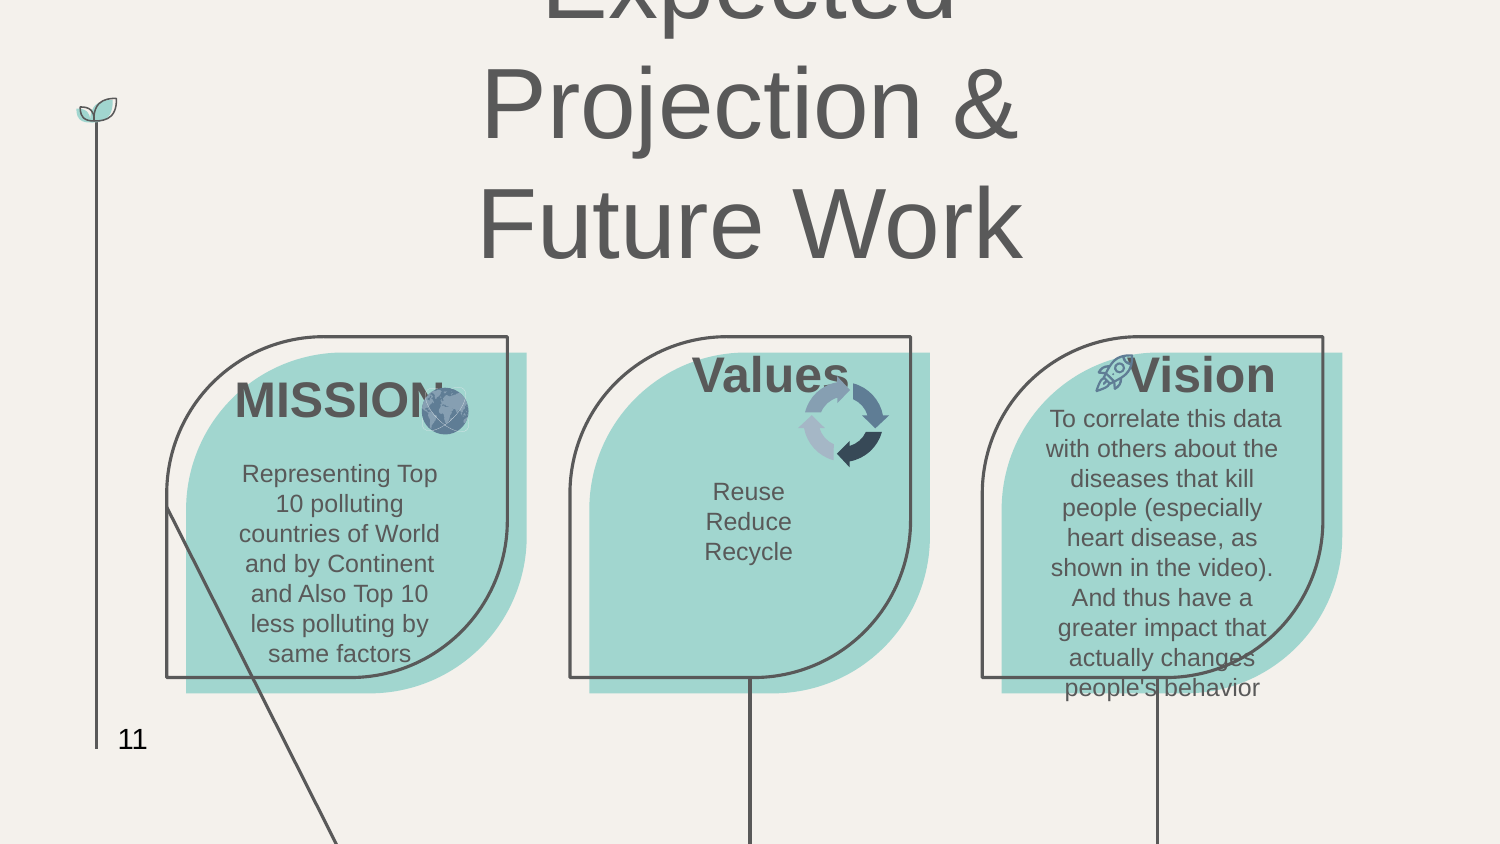

E
Expected Projection & Future Work

Values
Vision

# MISSION
 To correlate this data with others about the diseases that kill people (especially heart disease, as shown in the video).
And thus have a greater impact that actually changes people's behavior

Representing Top 10 polluting countries of World and by Continent
and Also Top 10 less polluting by same factors
Reuse
Reduce
Recycle
11